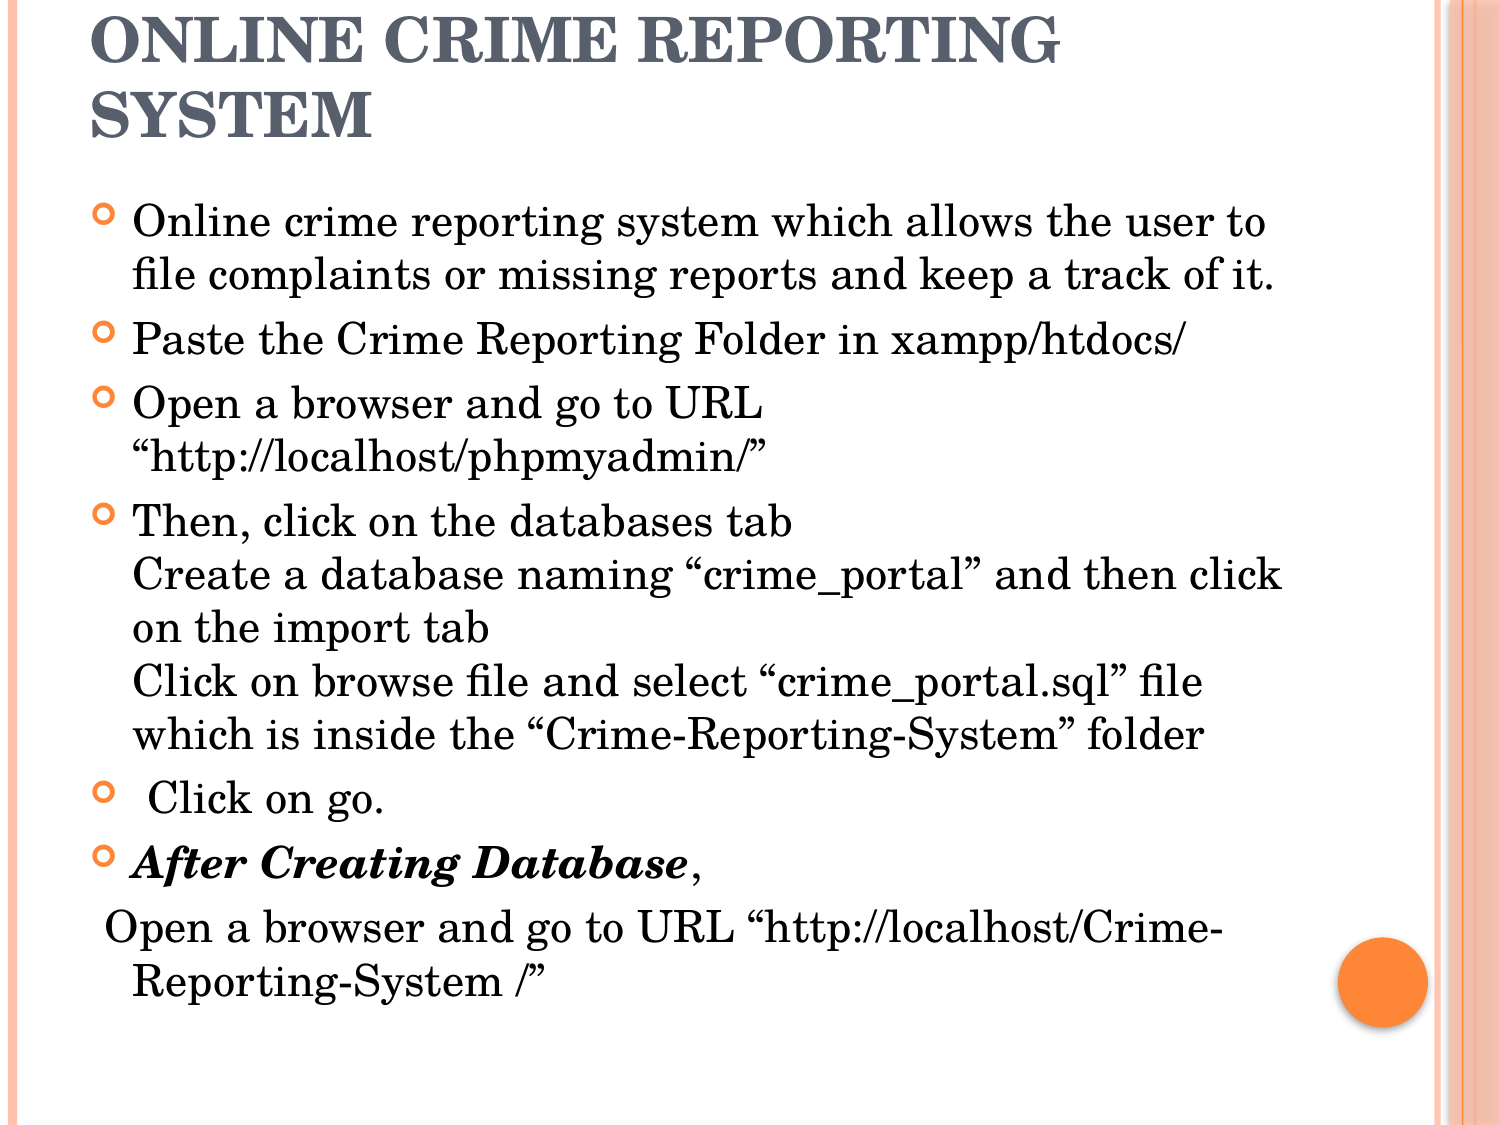

# Online Crime Reporting System
Online crime reporting system which allows the user to file complaints or missing reports and keep a track of it.
Paste the Crime Reporting Folder in xampp/htdocs/
Open a browser and go to URL “http://localhost/phpmyadmin/”
Then, click on the databases tab
Create a database naming “crime_portal” and then click on the import tab
Click on browse file and select “crime_portal.sql” file which is inside the “Crime-Reporting-System” folder
 Click on go.
After Creating Database,
 Open a browser and go to URL “http://localhost/Crime-Reporting-System /”